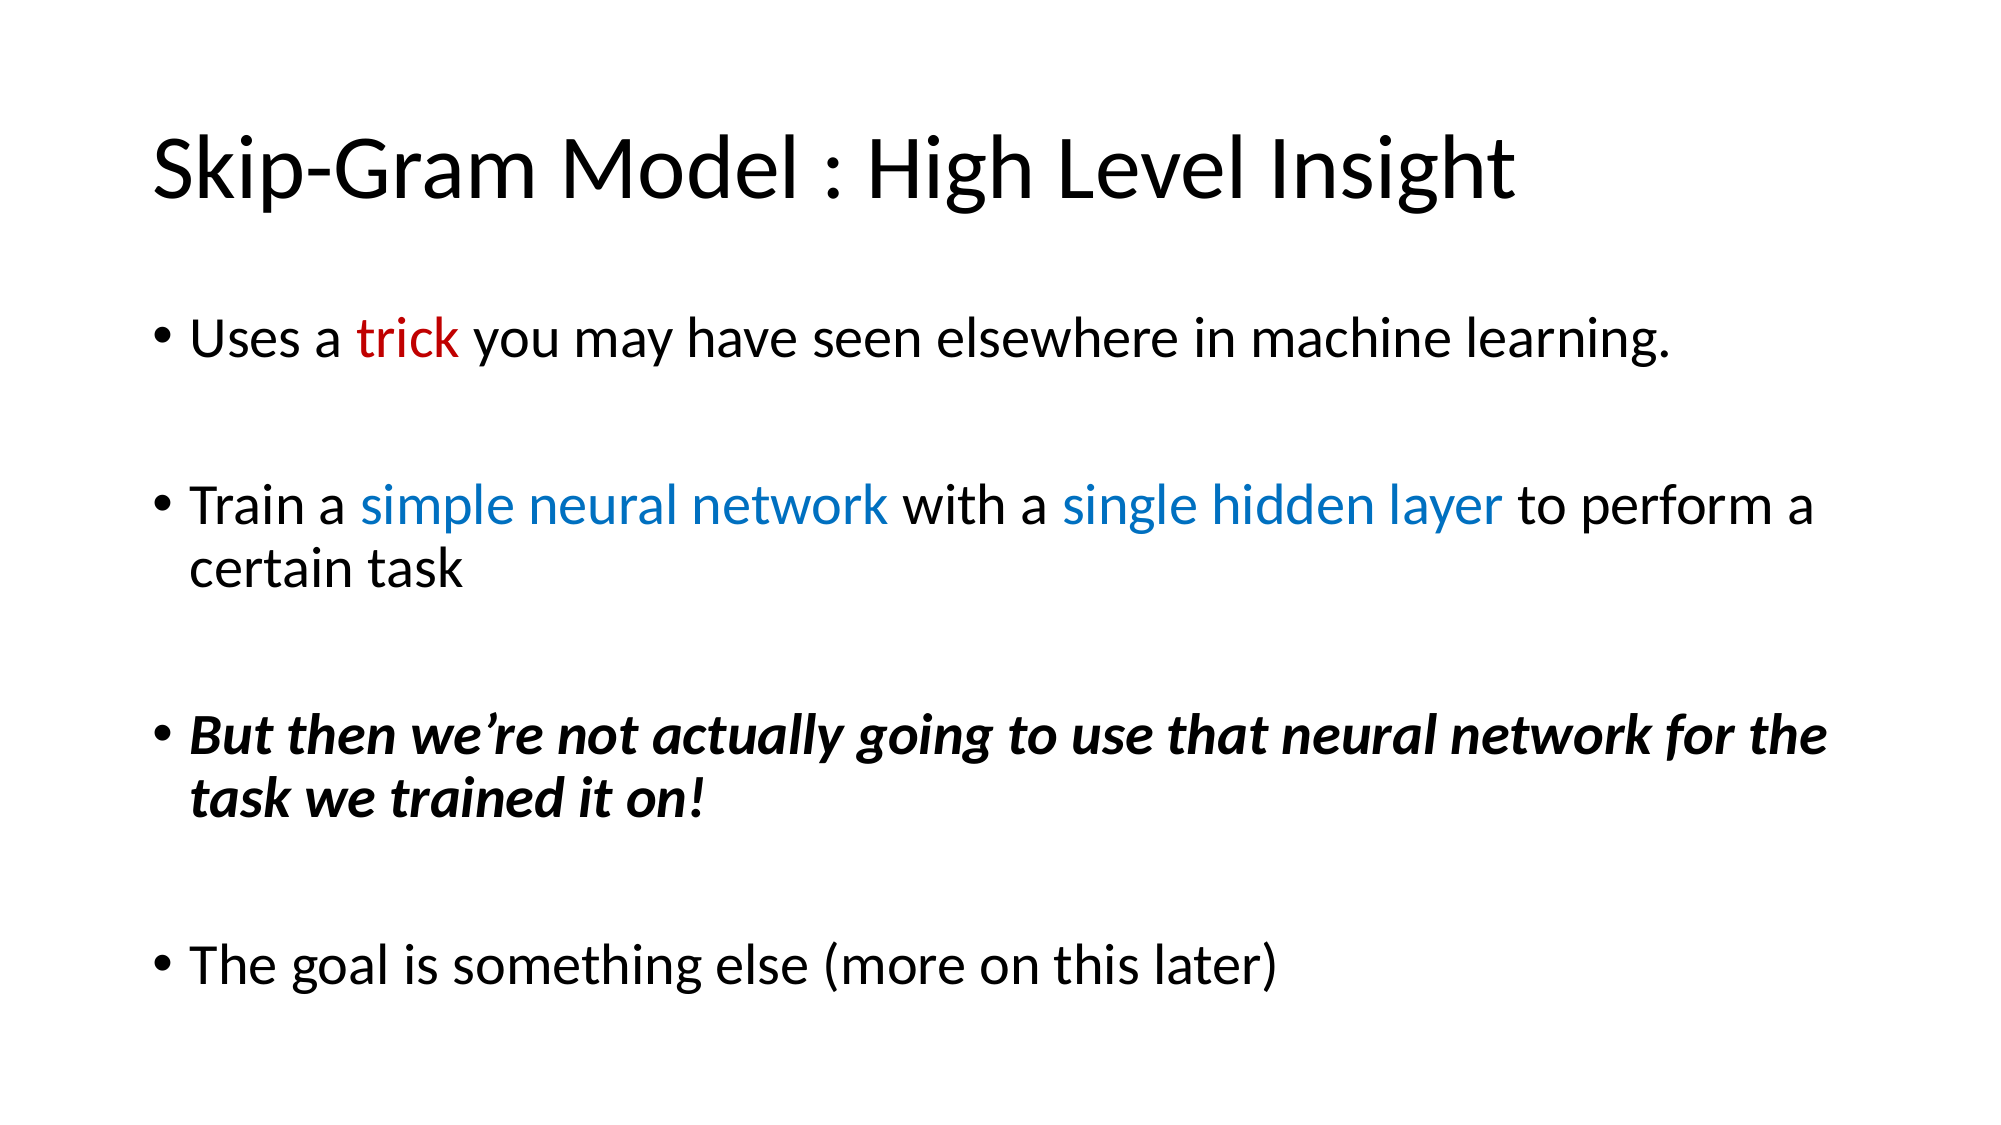

# Skip-Gram Model : High Level Insight
Uses a trick you may have seen elsewhere in machine learning.

Train a simple neural network with a single hidden layer to perform a certain task

But then we’re not actually going to use that neural network for the task we trained it on!

The goal is something else (more on this later)